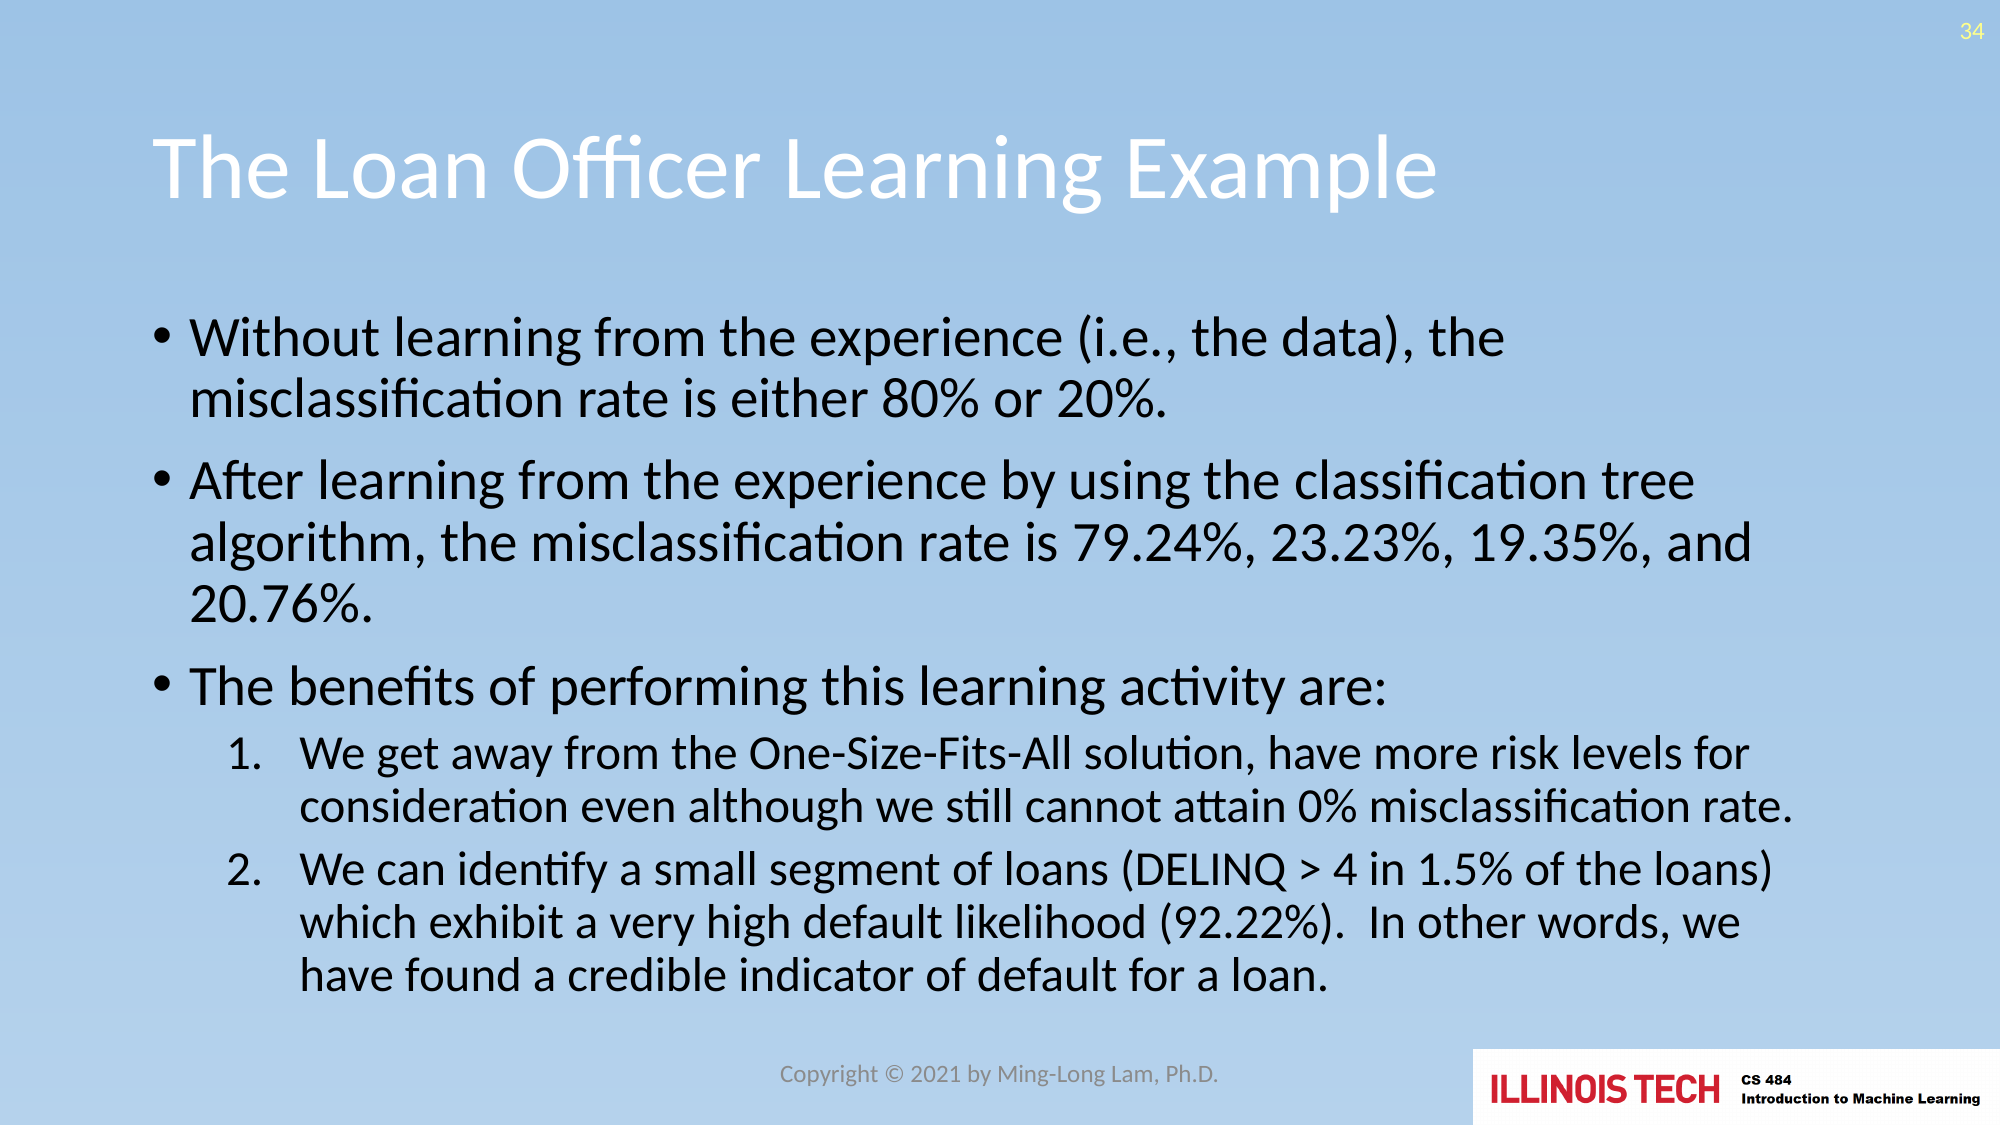

34
# The Loan Officer Learning Example
Without learning from the experience (i.e., the data), the misclassification rate is either 80% or 20%.
After learning from the experience by using the classification tree algorithm, the misclassification rate is 79.24%, 23.23%, 19.35%, and 20.76%.
The benefits of performing this learning activity are:
We get away from the One-Size-Fits-All solution, have more risk levels for consideration even although we still cannot attain 0% misclassification rate.
We can identify a small segment of loans (DELINQ > 4 in 1.5% of the loans) which exhibit a very high default likelihood (92.22%).  In other words, we have found a credible indicator of default for a loan.

Copyright © 2021 by Ming-Long Lam, Ph.D.